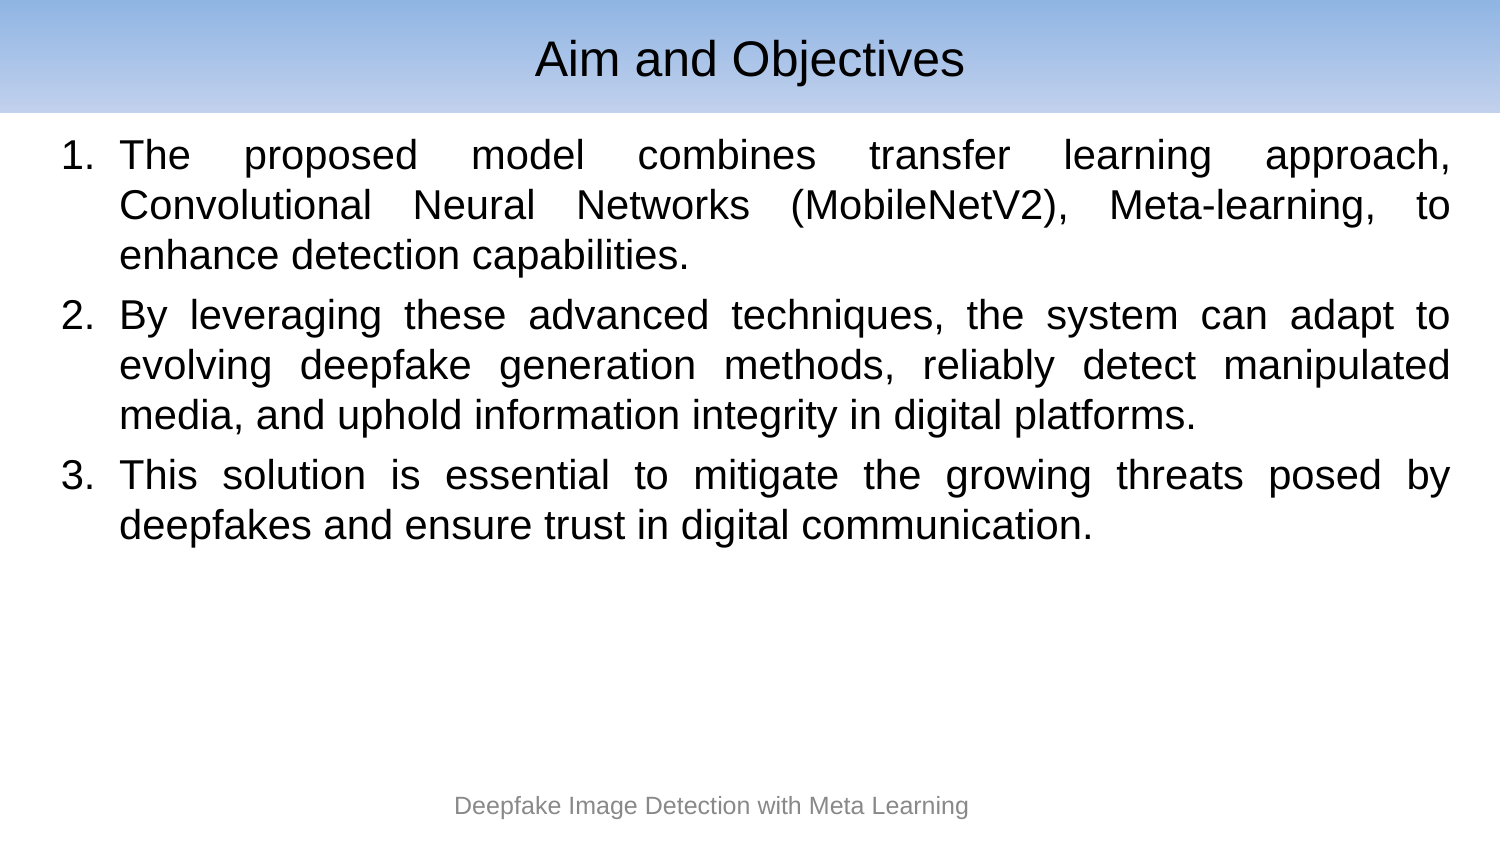

# Aim and Objectives
The proposed model combines transfer learning approach, Convolutional Neural Networks (MobileNetV2), Meta-learning, to enhance detection capabilities.
By leveraging these advanced techniques, the system can adapt to evolving deepfake generation methods, reliably detect manipulated media, and uphold information integrity in digital platforms.
This solution is essential to mitigate the growing threats posed by deepfakes and ensure trust in digital communication.

Deepfake Image Detection with Meta Learning